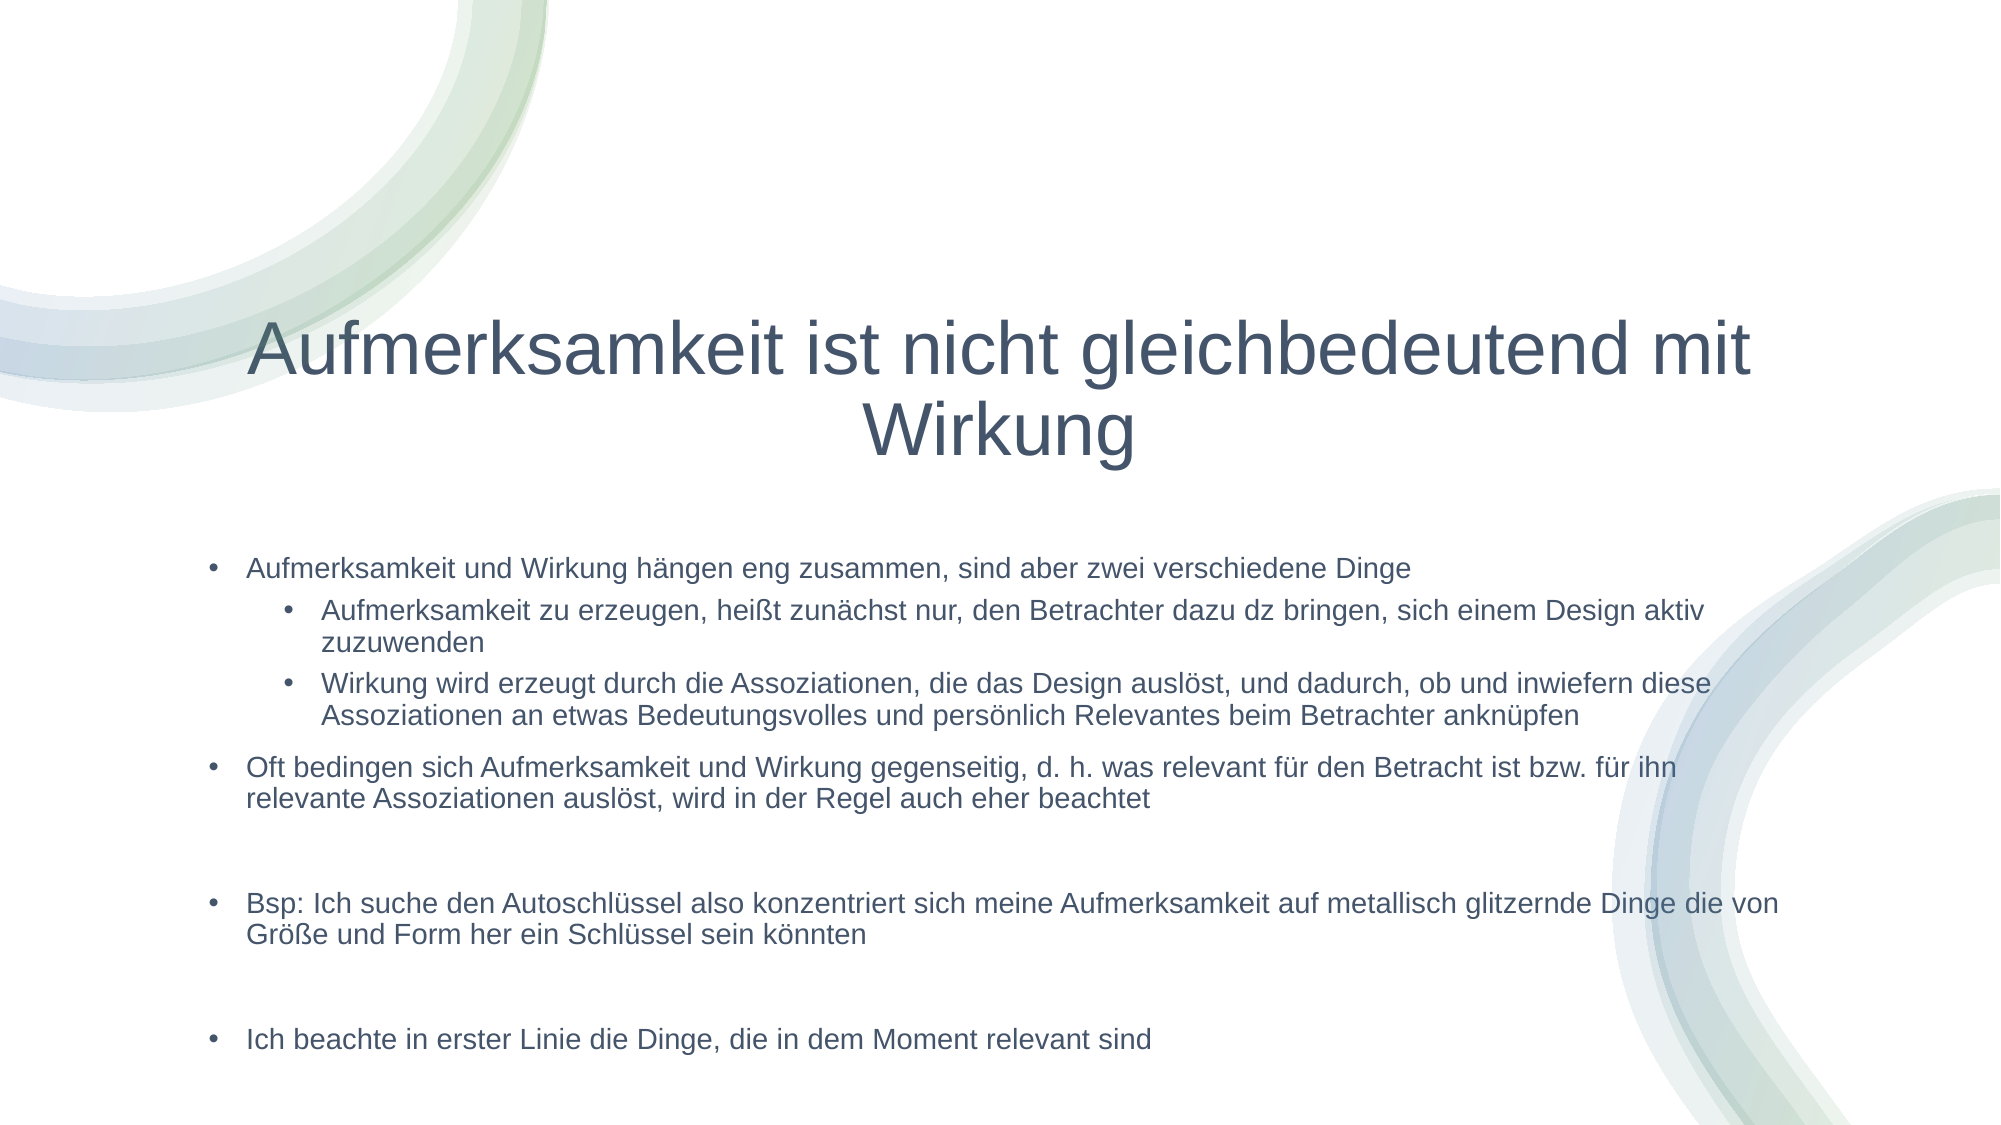

# Aufmerksamkeit ist nicht gleichbedeutend mit Wirkung
Aufmerksamkeit und Wirkung hängen eng zusammen, sind aber zwei verschiedene Dinge
Aufmerksamkeit zu erzeugen, heißt zunächst nur, den Betrachter dazu dz bringen, sich einem Design aktiv zuzuwenden
Wirkung wird erzeugt durch die Assoziationen, die das Design auslöst, und dadurch, ob und inwiefern diese Assoziationen an etwas Bedeutungsvolles und persönlich Relevantes beim Betrachter anknüpfen
Oft bedingen sich Aufmerksamkeit und Wirkung gegenseitig, d. h. was relevant für den Betracht ist bzw. für ihn relevante Assoziationen auslöst, wird in der Regel auch eher beachtet

Bsp: Ich suche den Autoschlüssel also konzentriert sich meine Aufmerksamkeit auf metallisch glitzernde Dinge die von Größe und Form her ein Schlüssel sein könnten

Ich beachte in erster Linie die Dinge, die in dem Moment relevant sind